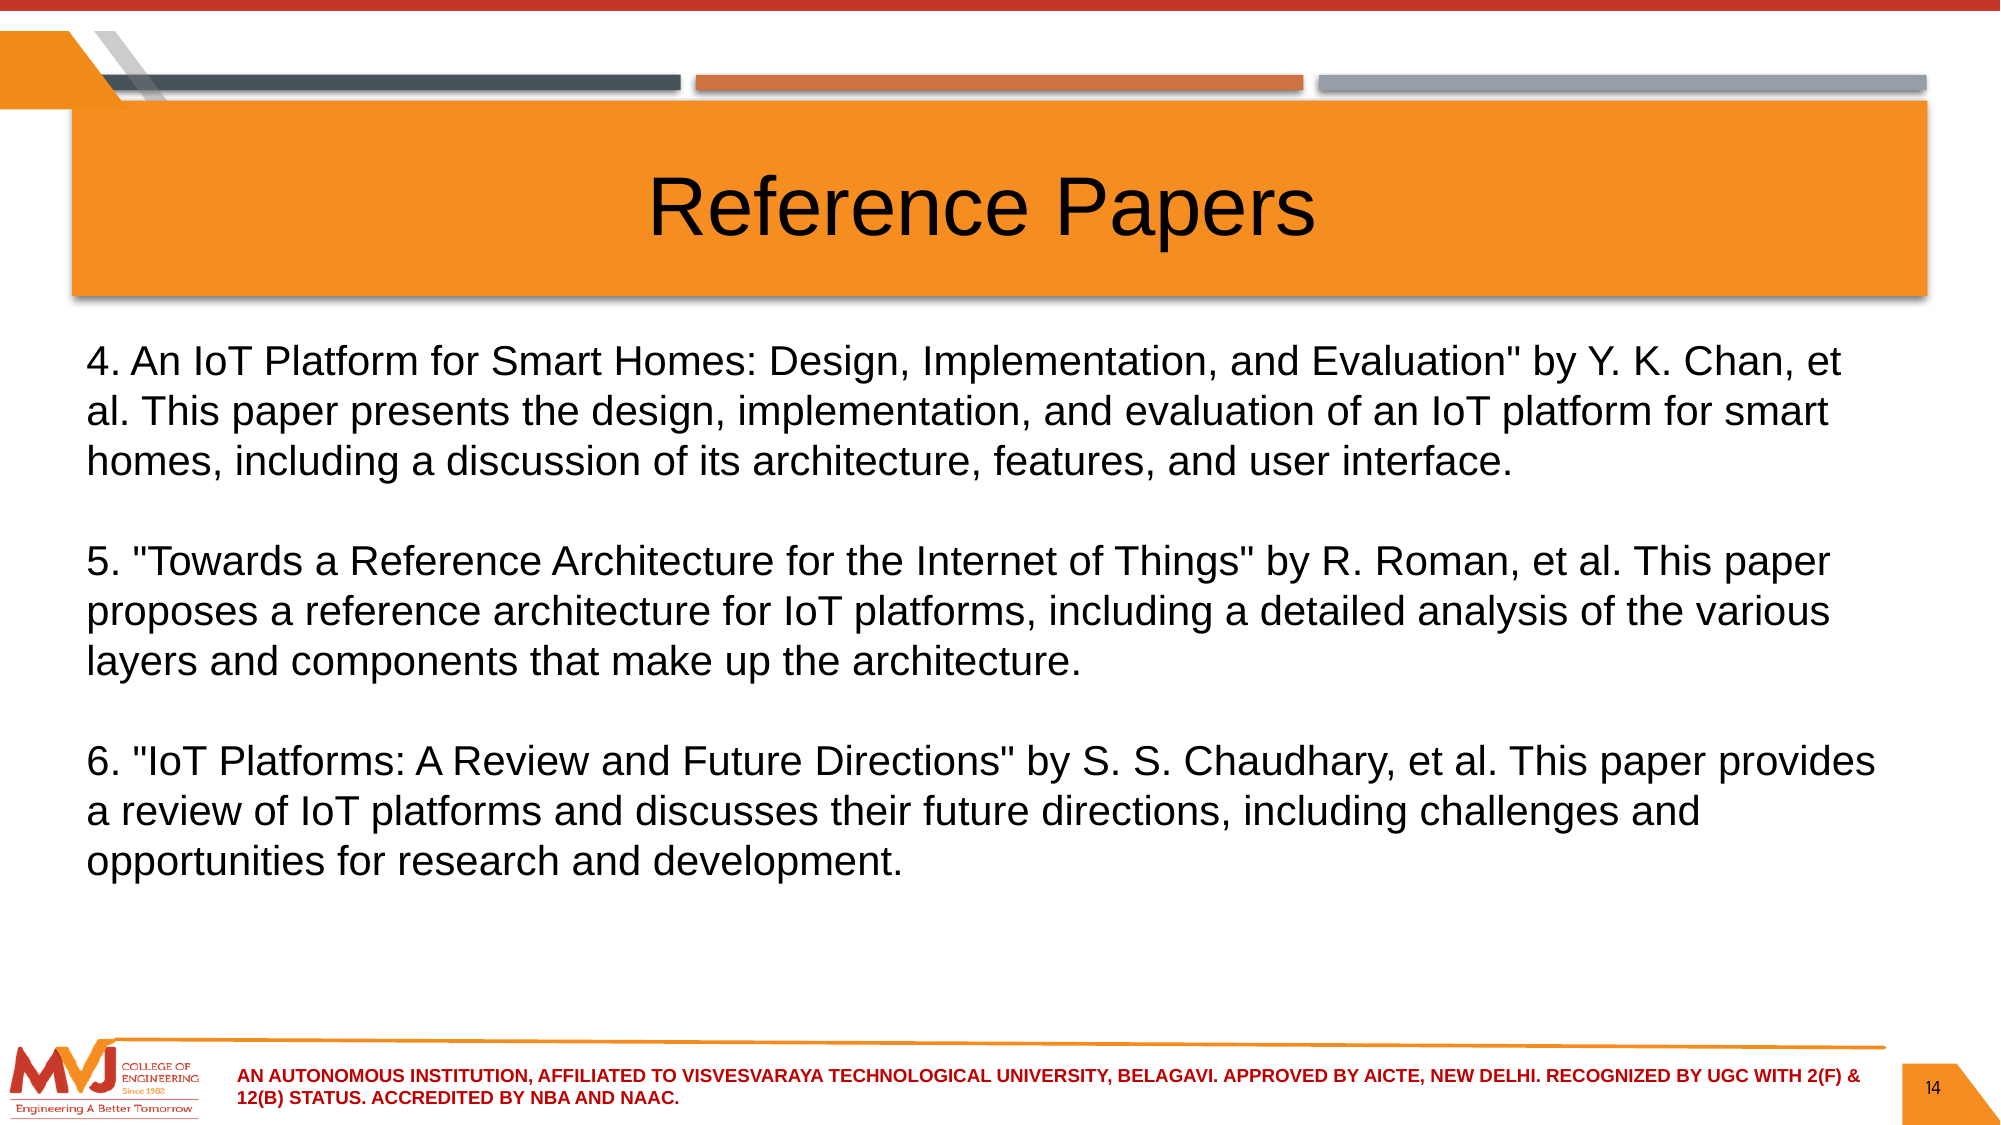

Reference Papers
4. An IoT Platform for Smart Homes: Design, Implementation, and Evaluation" by Y. K. Chan, et al. This paper presents the design, implementation, and evaluation of an IoT platform for smart homes, including a discussion of its architecture, features, and user interface.
5. "Towards a Reference Architecture for the Internet of Things" by R. Roman, et al. This paper proposes a reference architecture for IoT platforms, including a detailed analysis of the various layers and components that make up the architecture.

6. "IoT Platforms: A Review and Future Directions" by S. S. Chaudhary, et al. This paper provides a review of IoT platforms and discusses their future directions, including challenges and opportunities for research and development.

An Autonomous Institution, Affiliated to Visvesvaraya Technological University, Belagavi. Approved By AICTE, New Delhi. Recognized by UGC with 2(f) & 12(B) status. Accredited by NBA and NAAC.
14